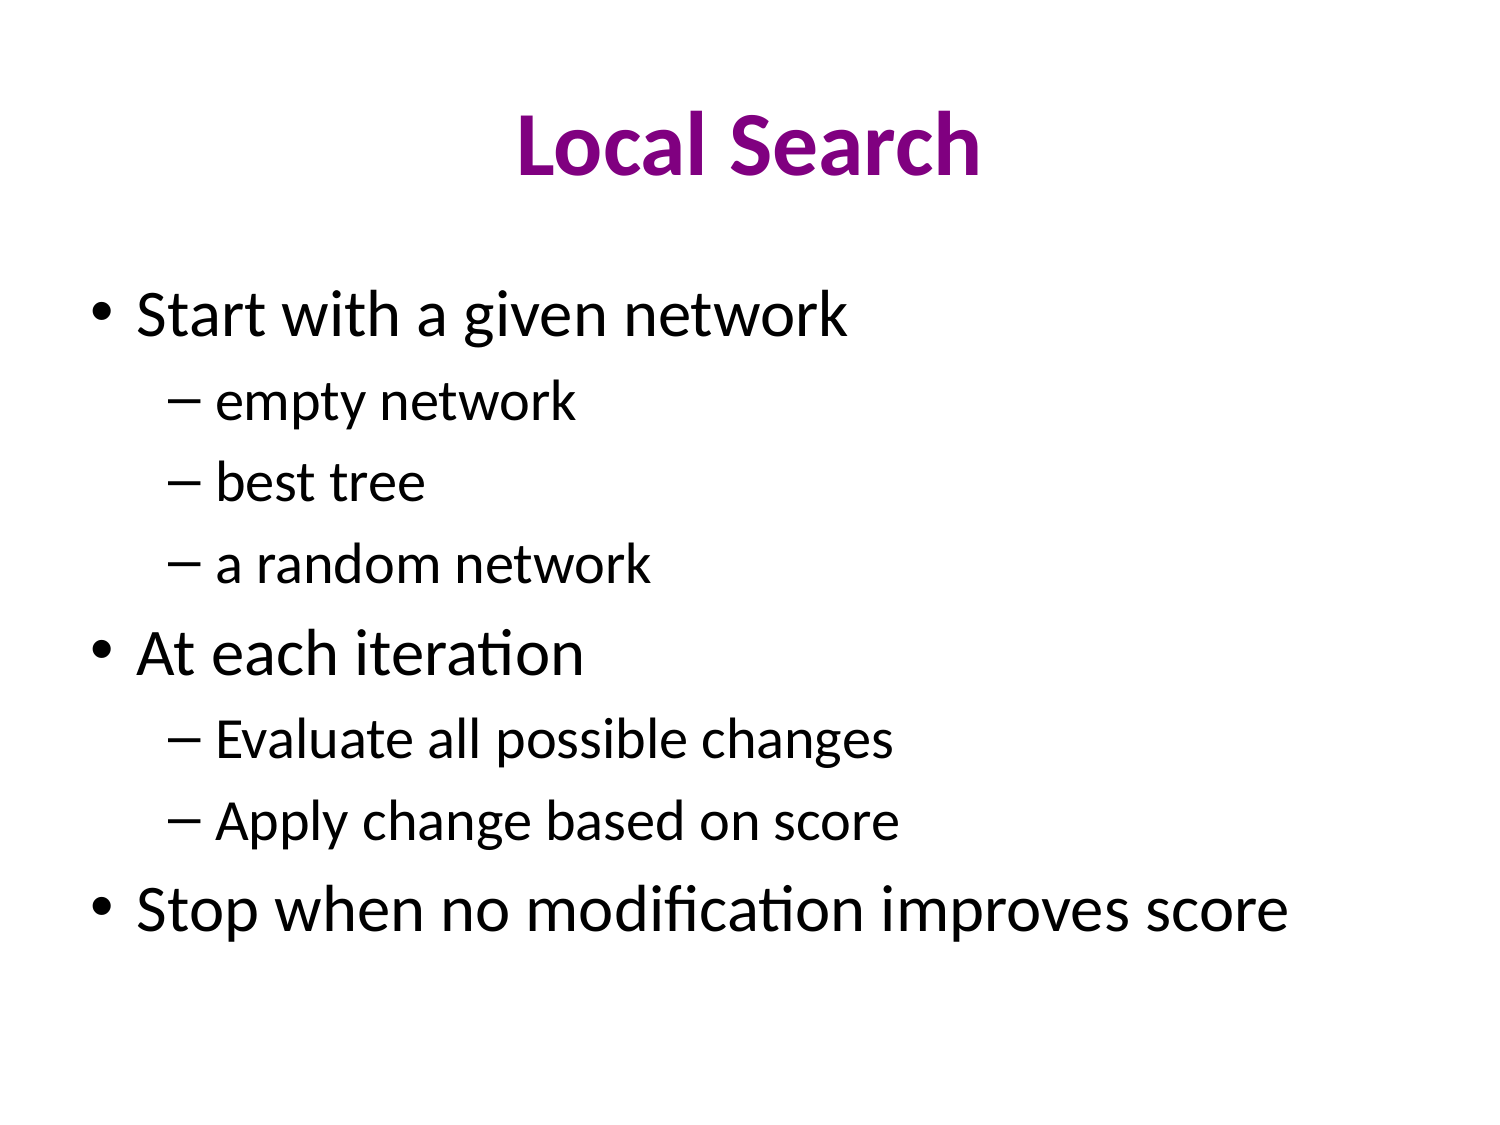

# Local Search
Start with a given network
empty network
best tree
a random network
At each iteration
Evaluate all possible changes
Apply change based on score
Stop when no modification improves score